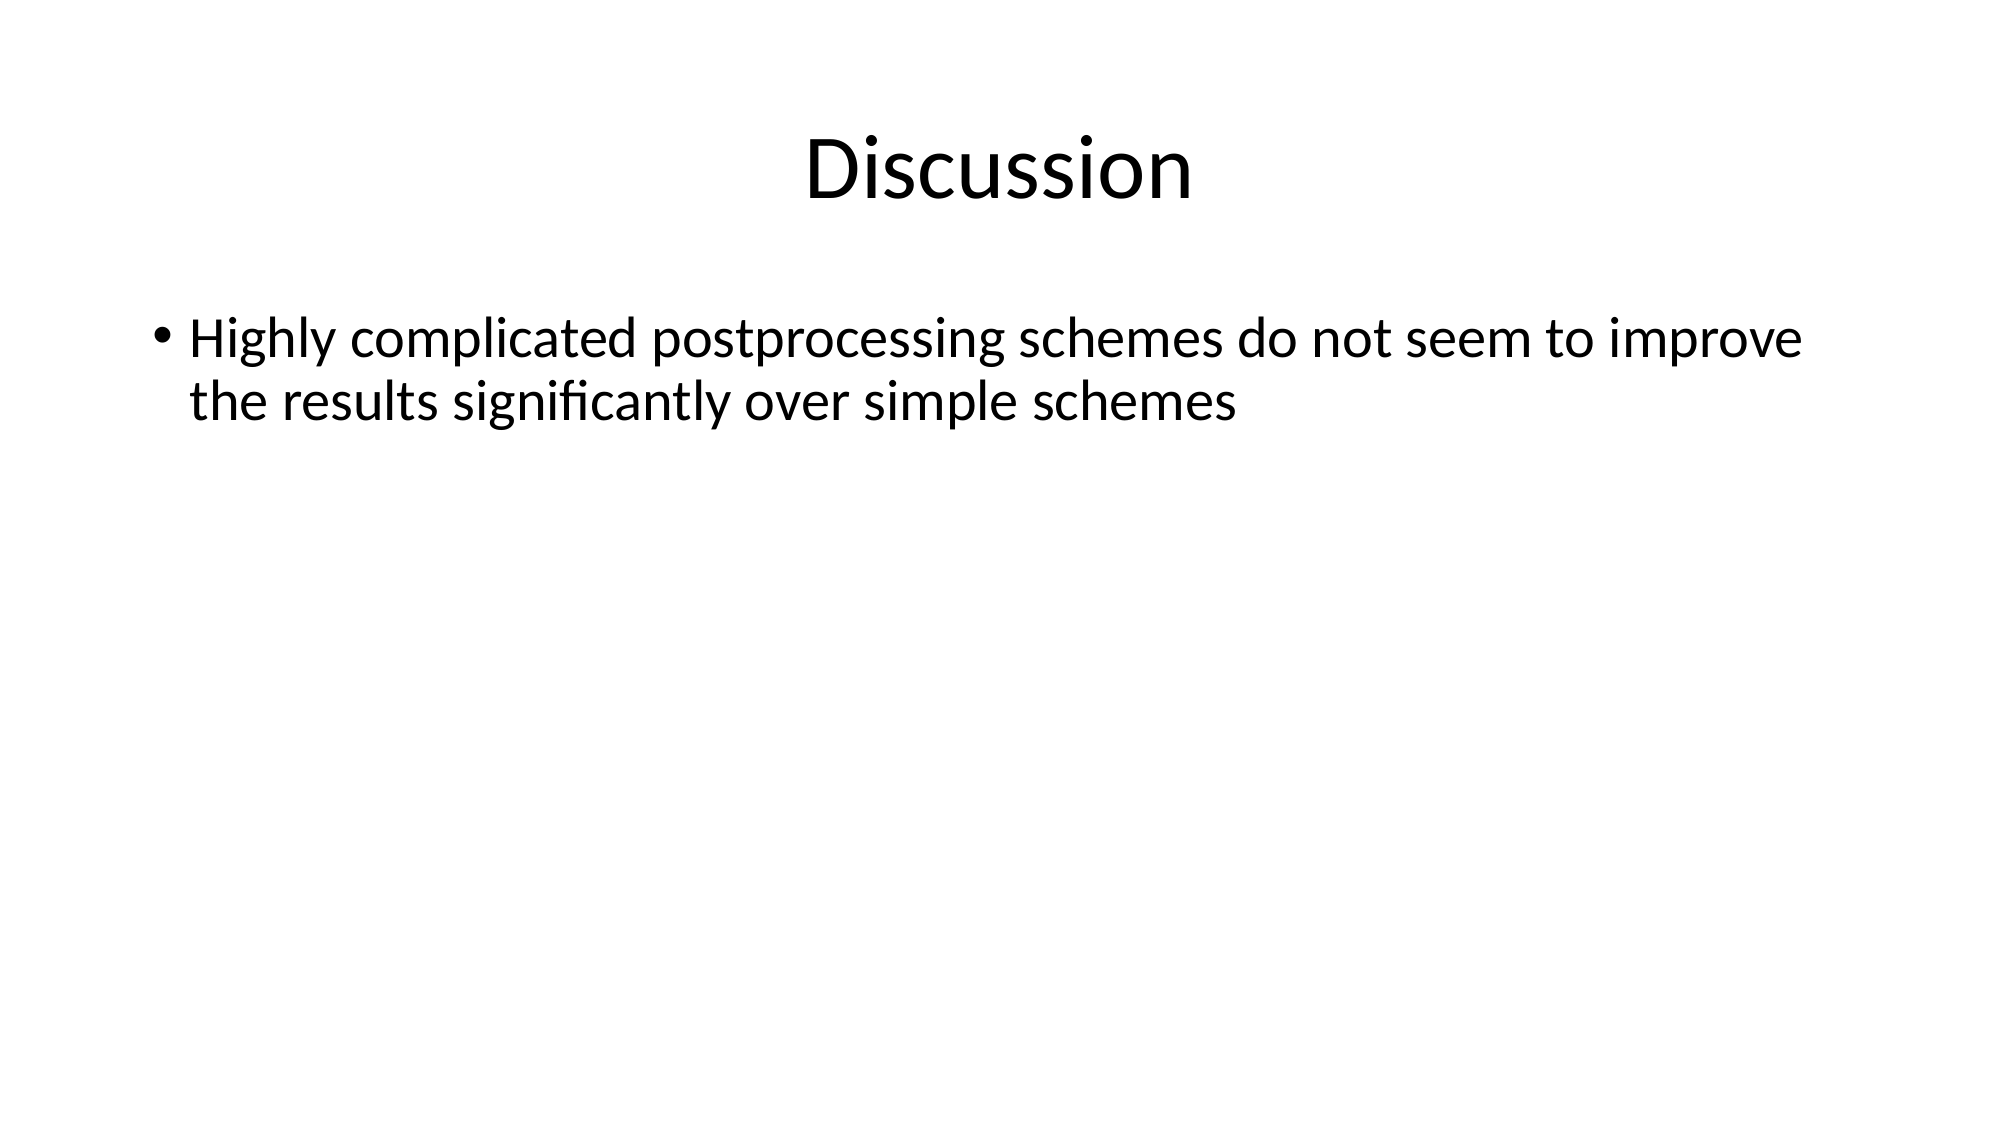

# Discussion
Highly complicated postprocessing schemes do not seem to improve the results significantly over simple schemes